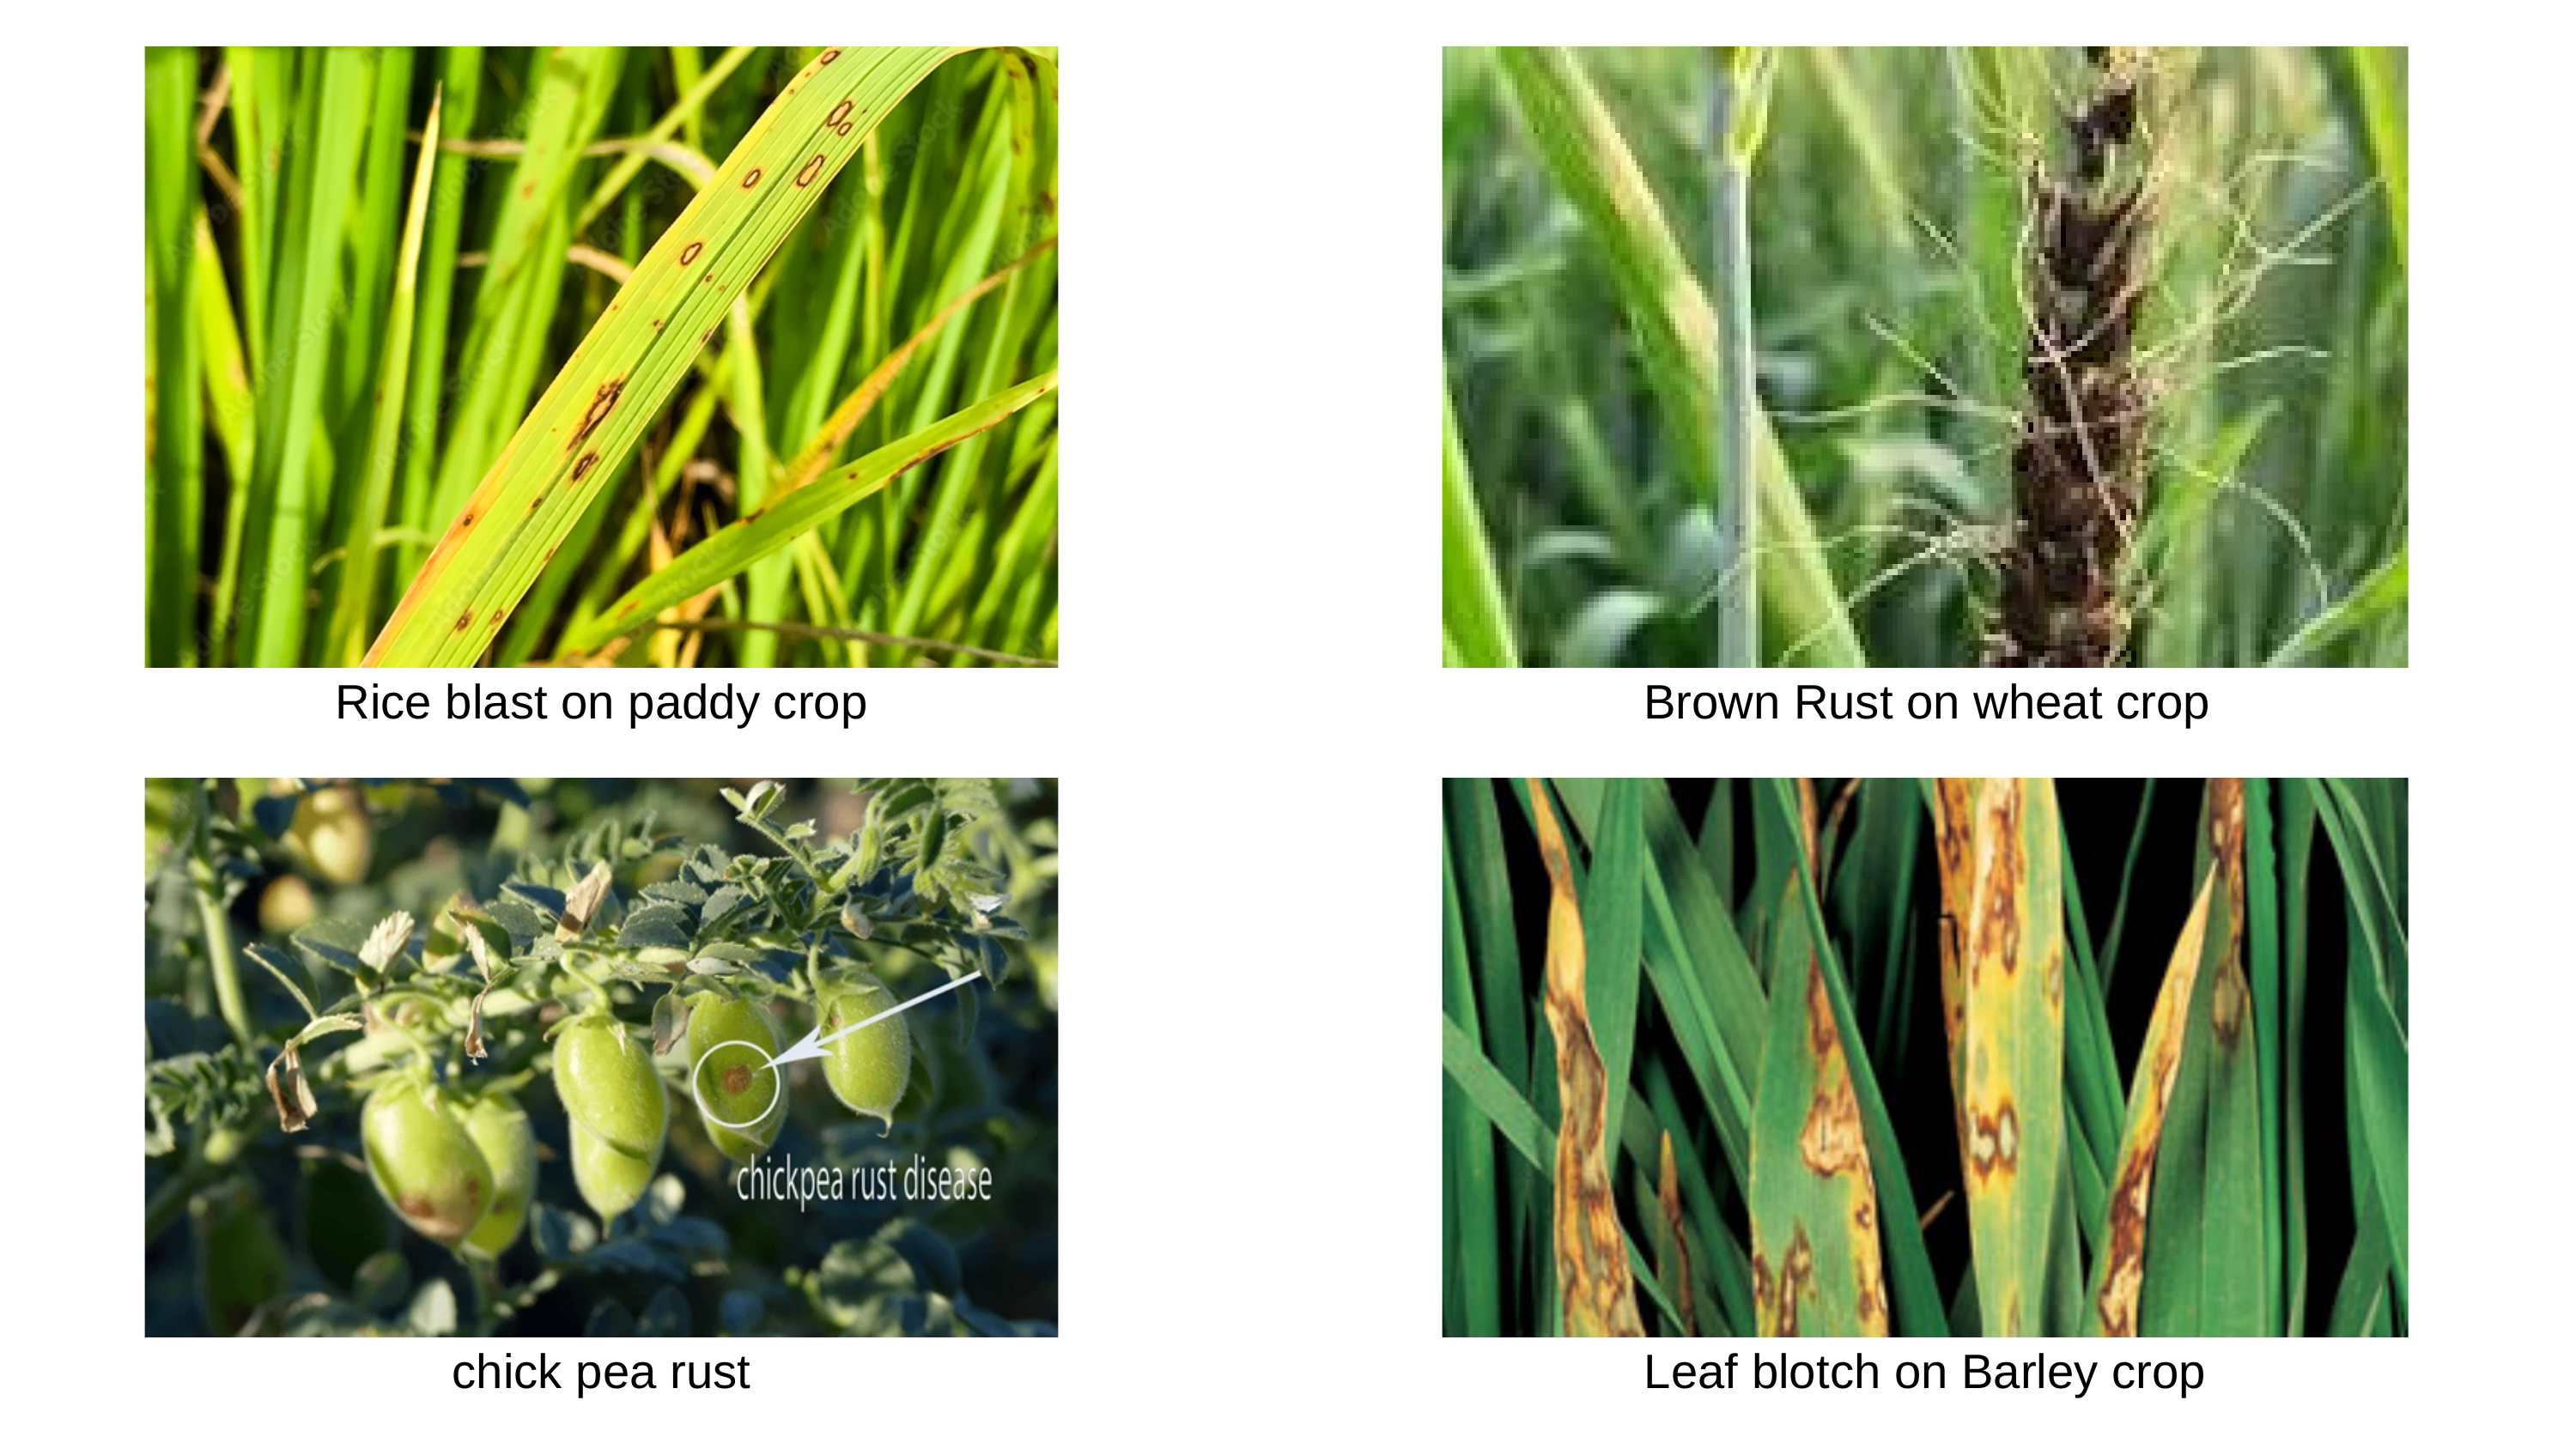

Rice blast on paddy crop
Brown Rust on wheat crop

chick pea rust
Leaf blotch on Barley crop